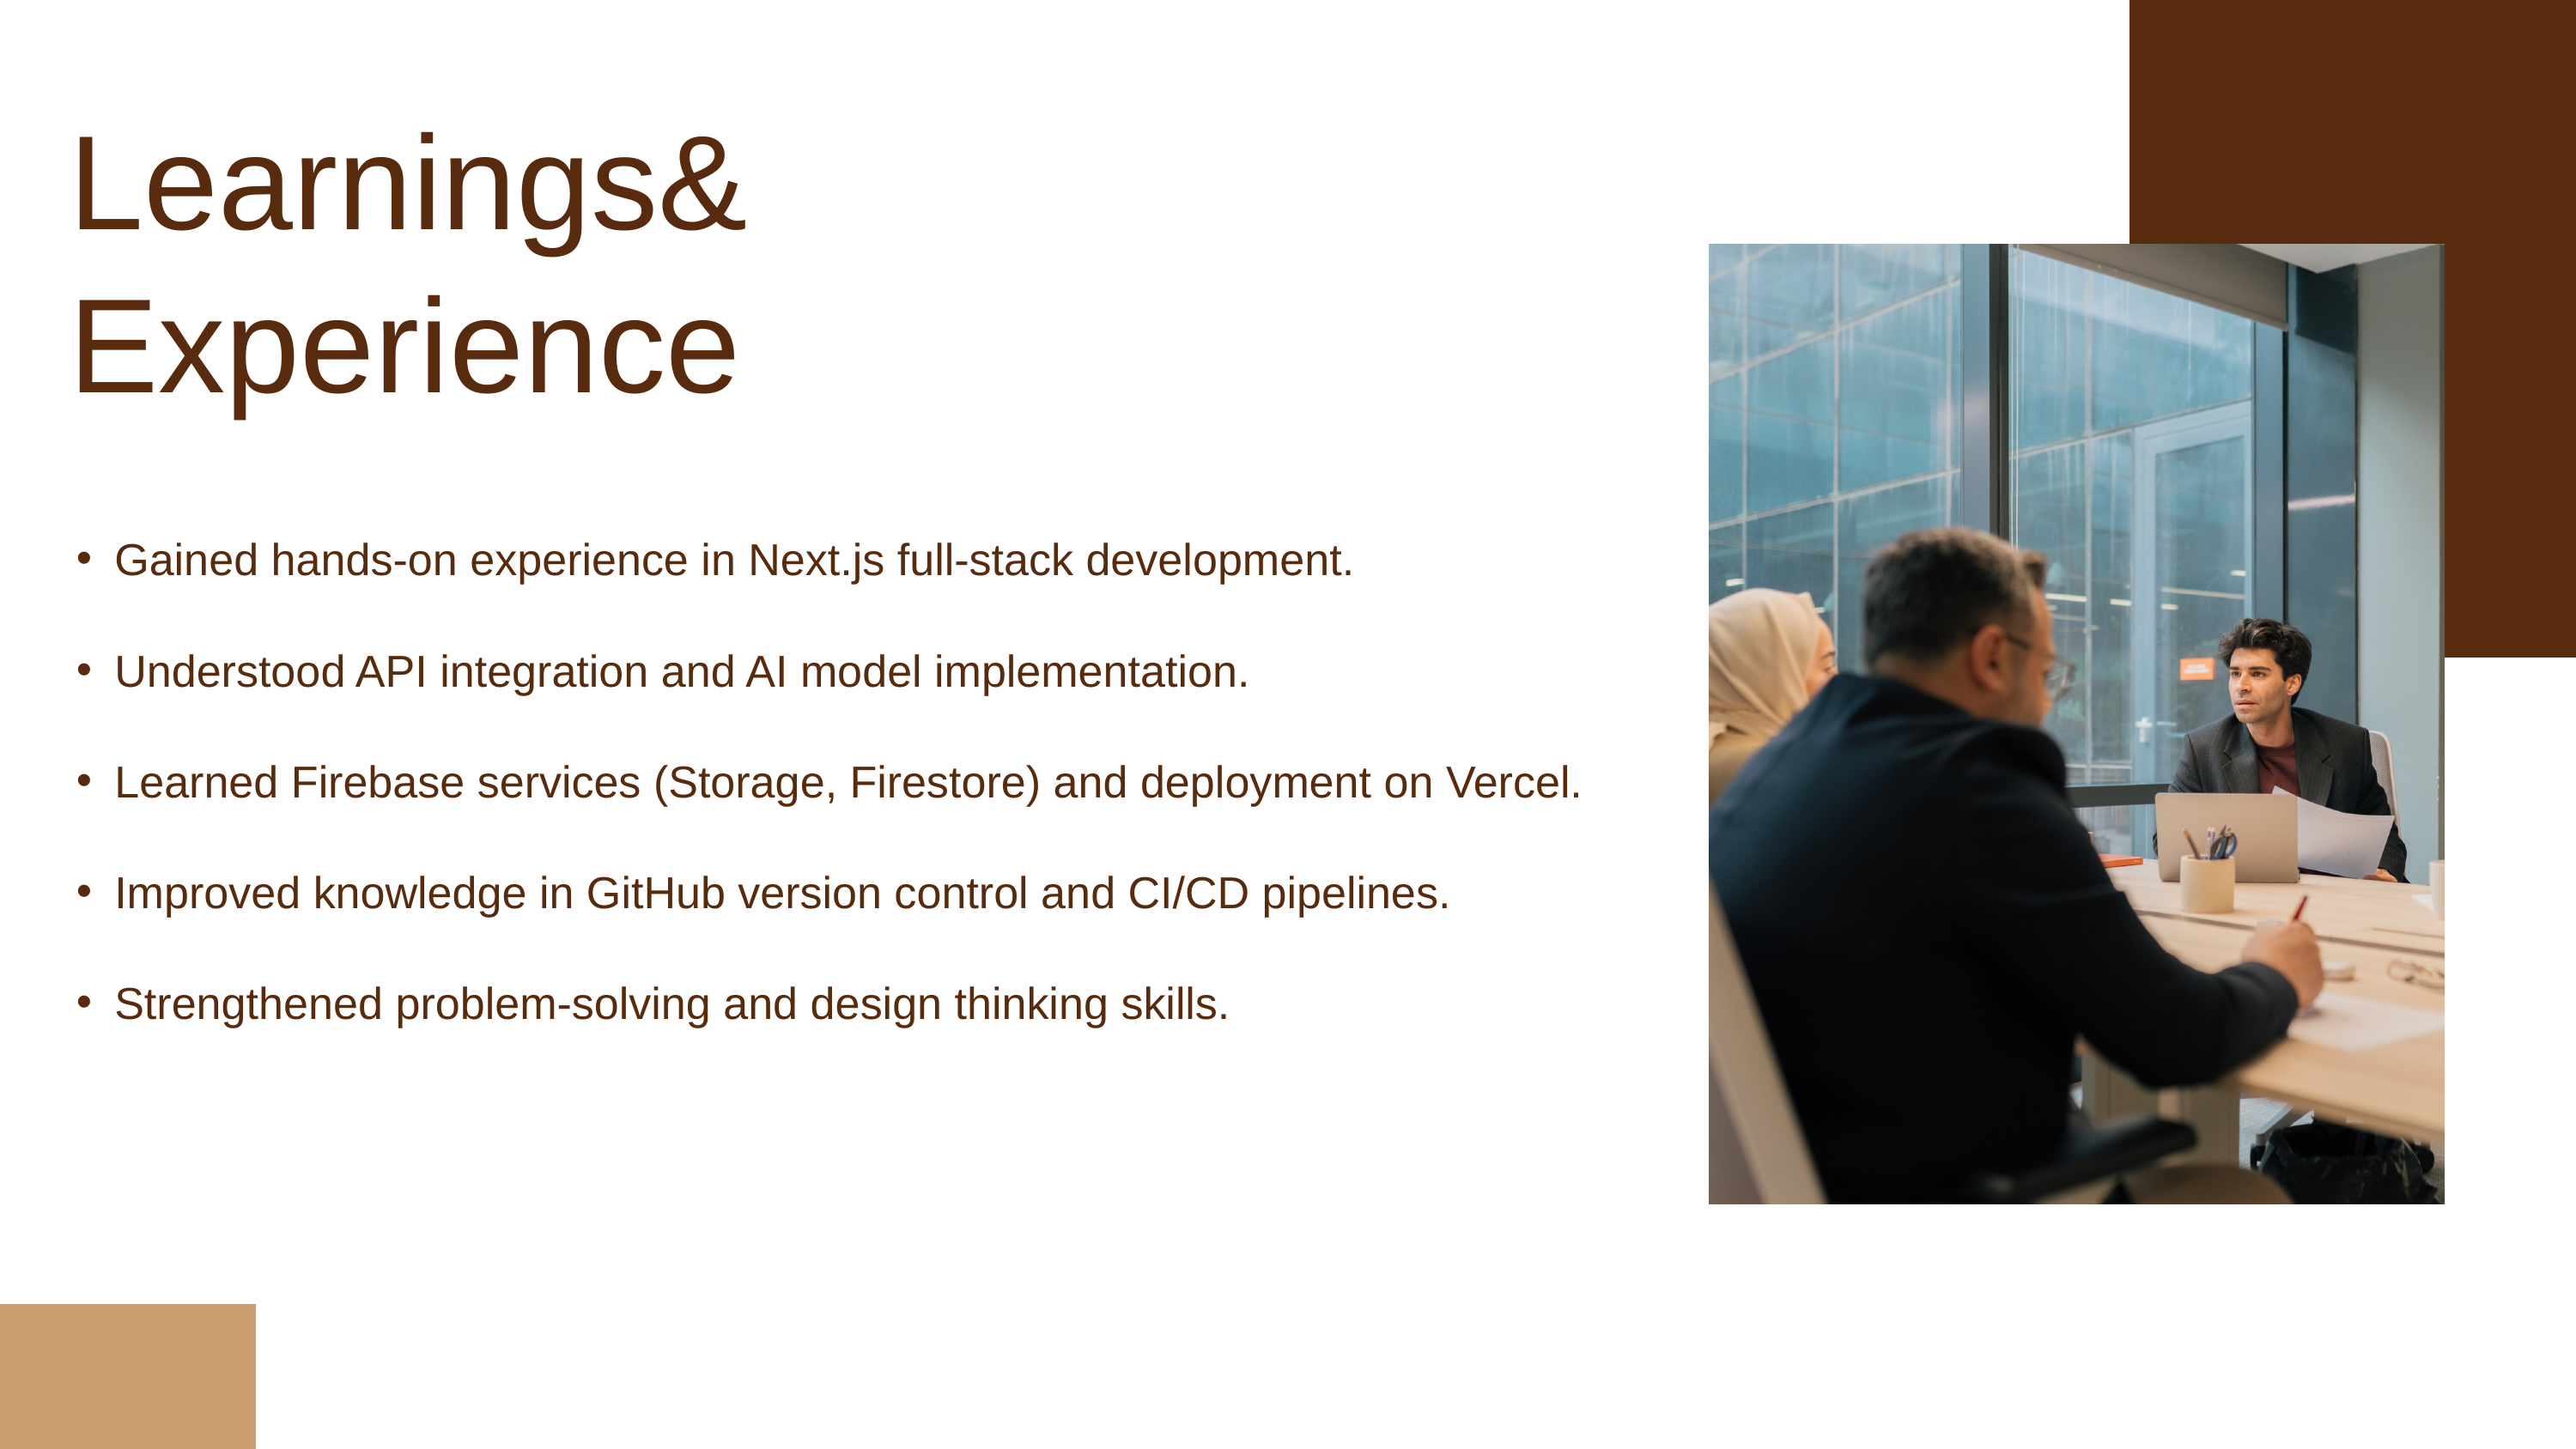

Learnings&
Experience

Gained hands-on experience in Next.js full-stack development.
Understood API integration and AI model implementation.
Learned Firebase services (Storage, Firestore) and deployment on Vercel.
Improved knowledge in GitHub version control and CI/CD pipelines.
Strengthened problem-solving and design thinking skills.